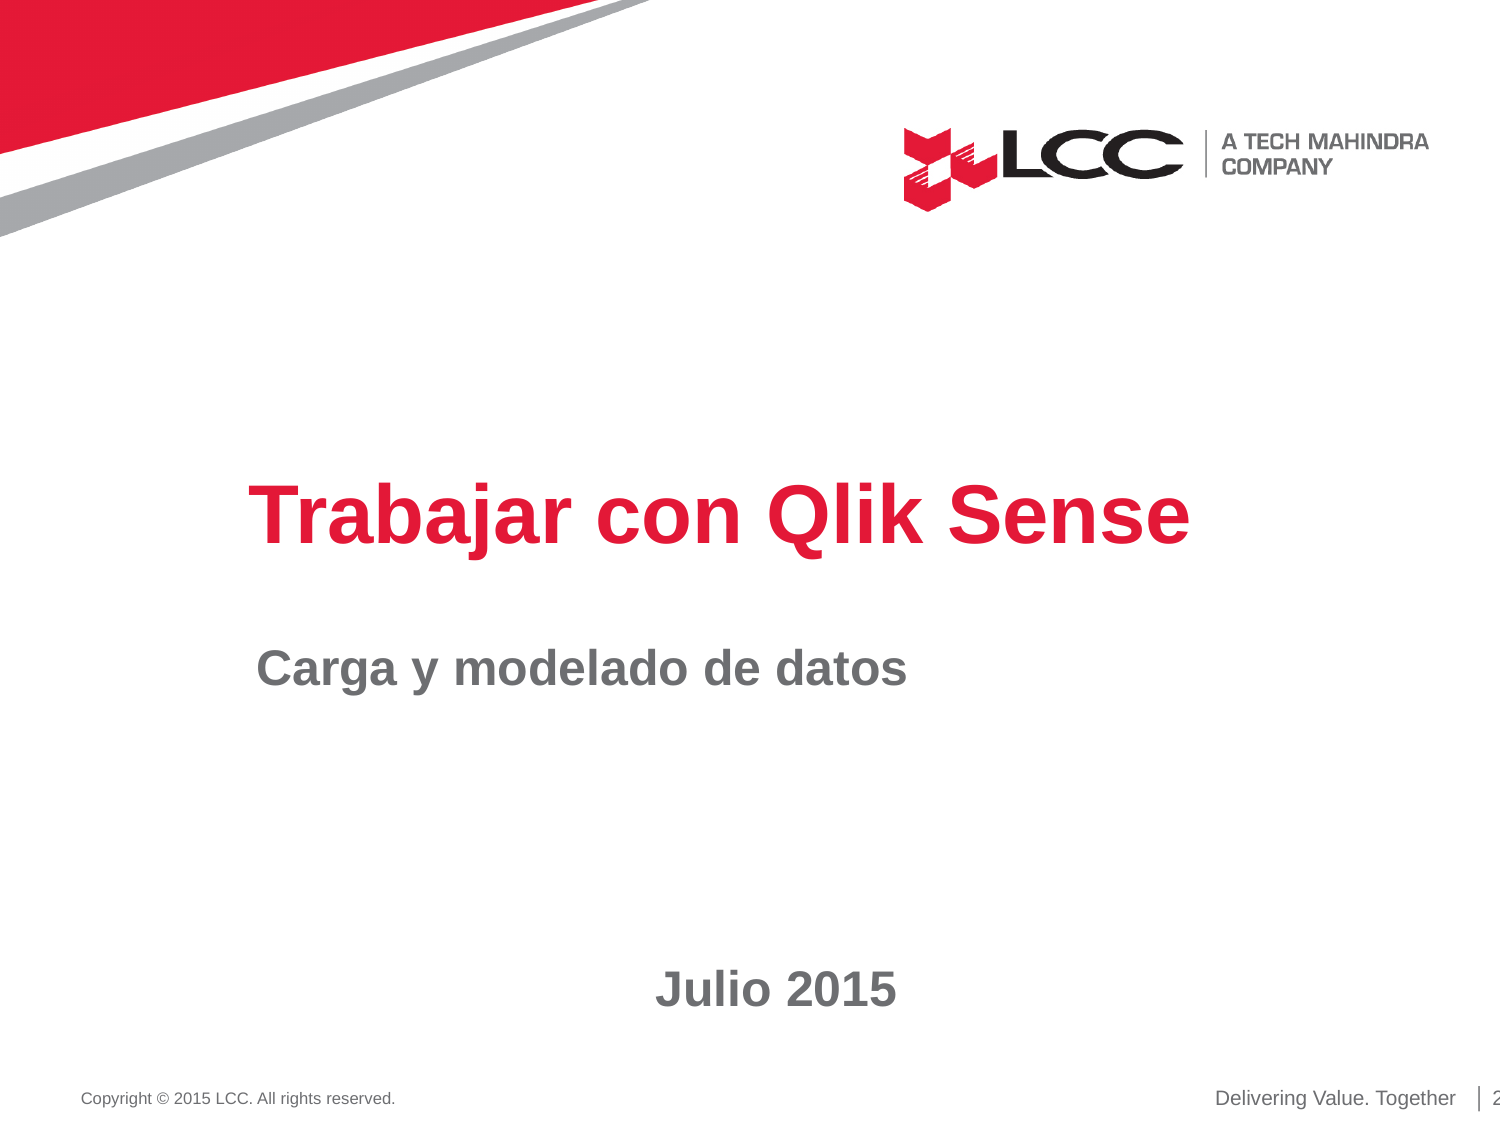

# Trabajar con Qlik Sense
Carga y modelado de datos
Julio 2015